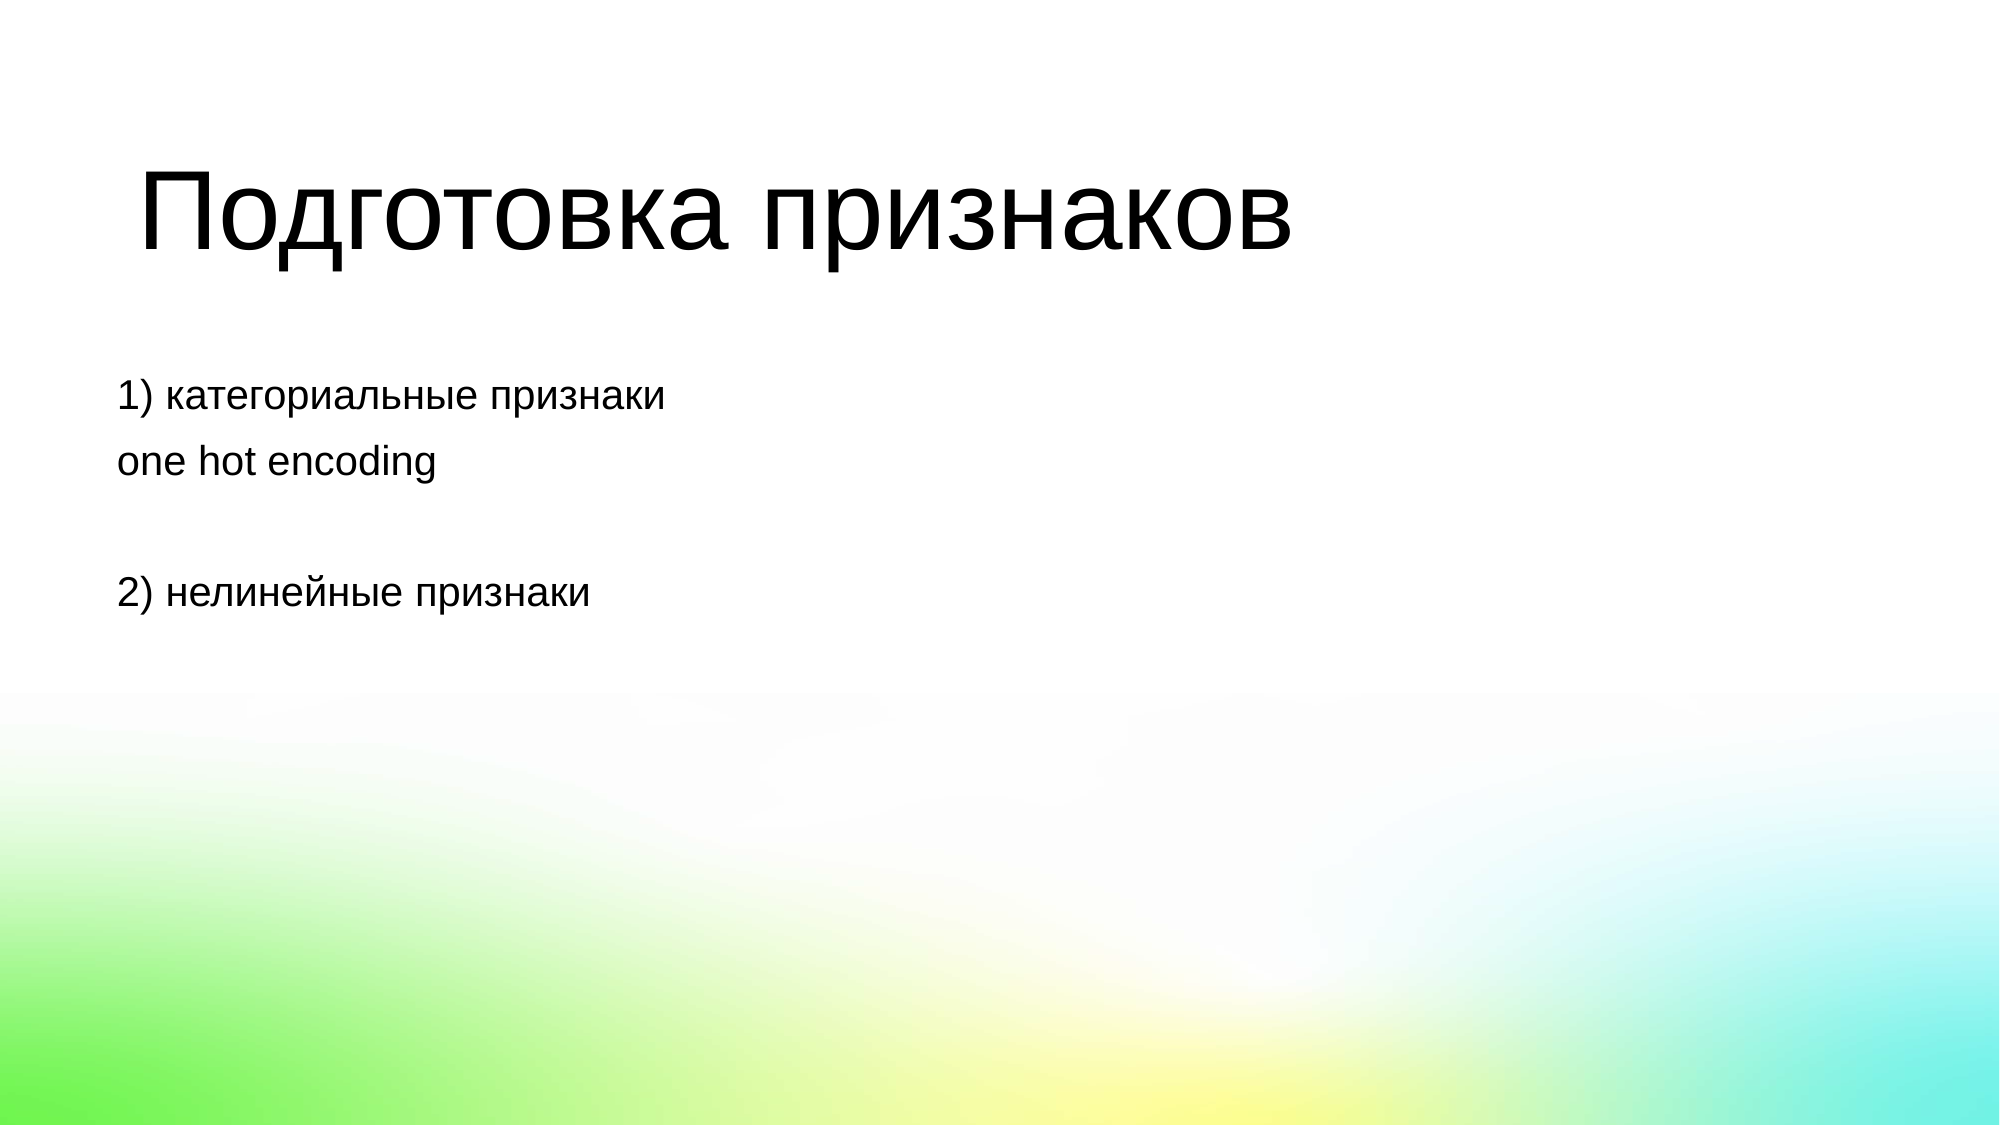

Подготовка признаков

1) категориальные признаки
one hot encoding

2) нелинейные признаки